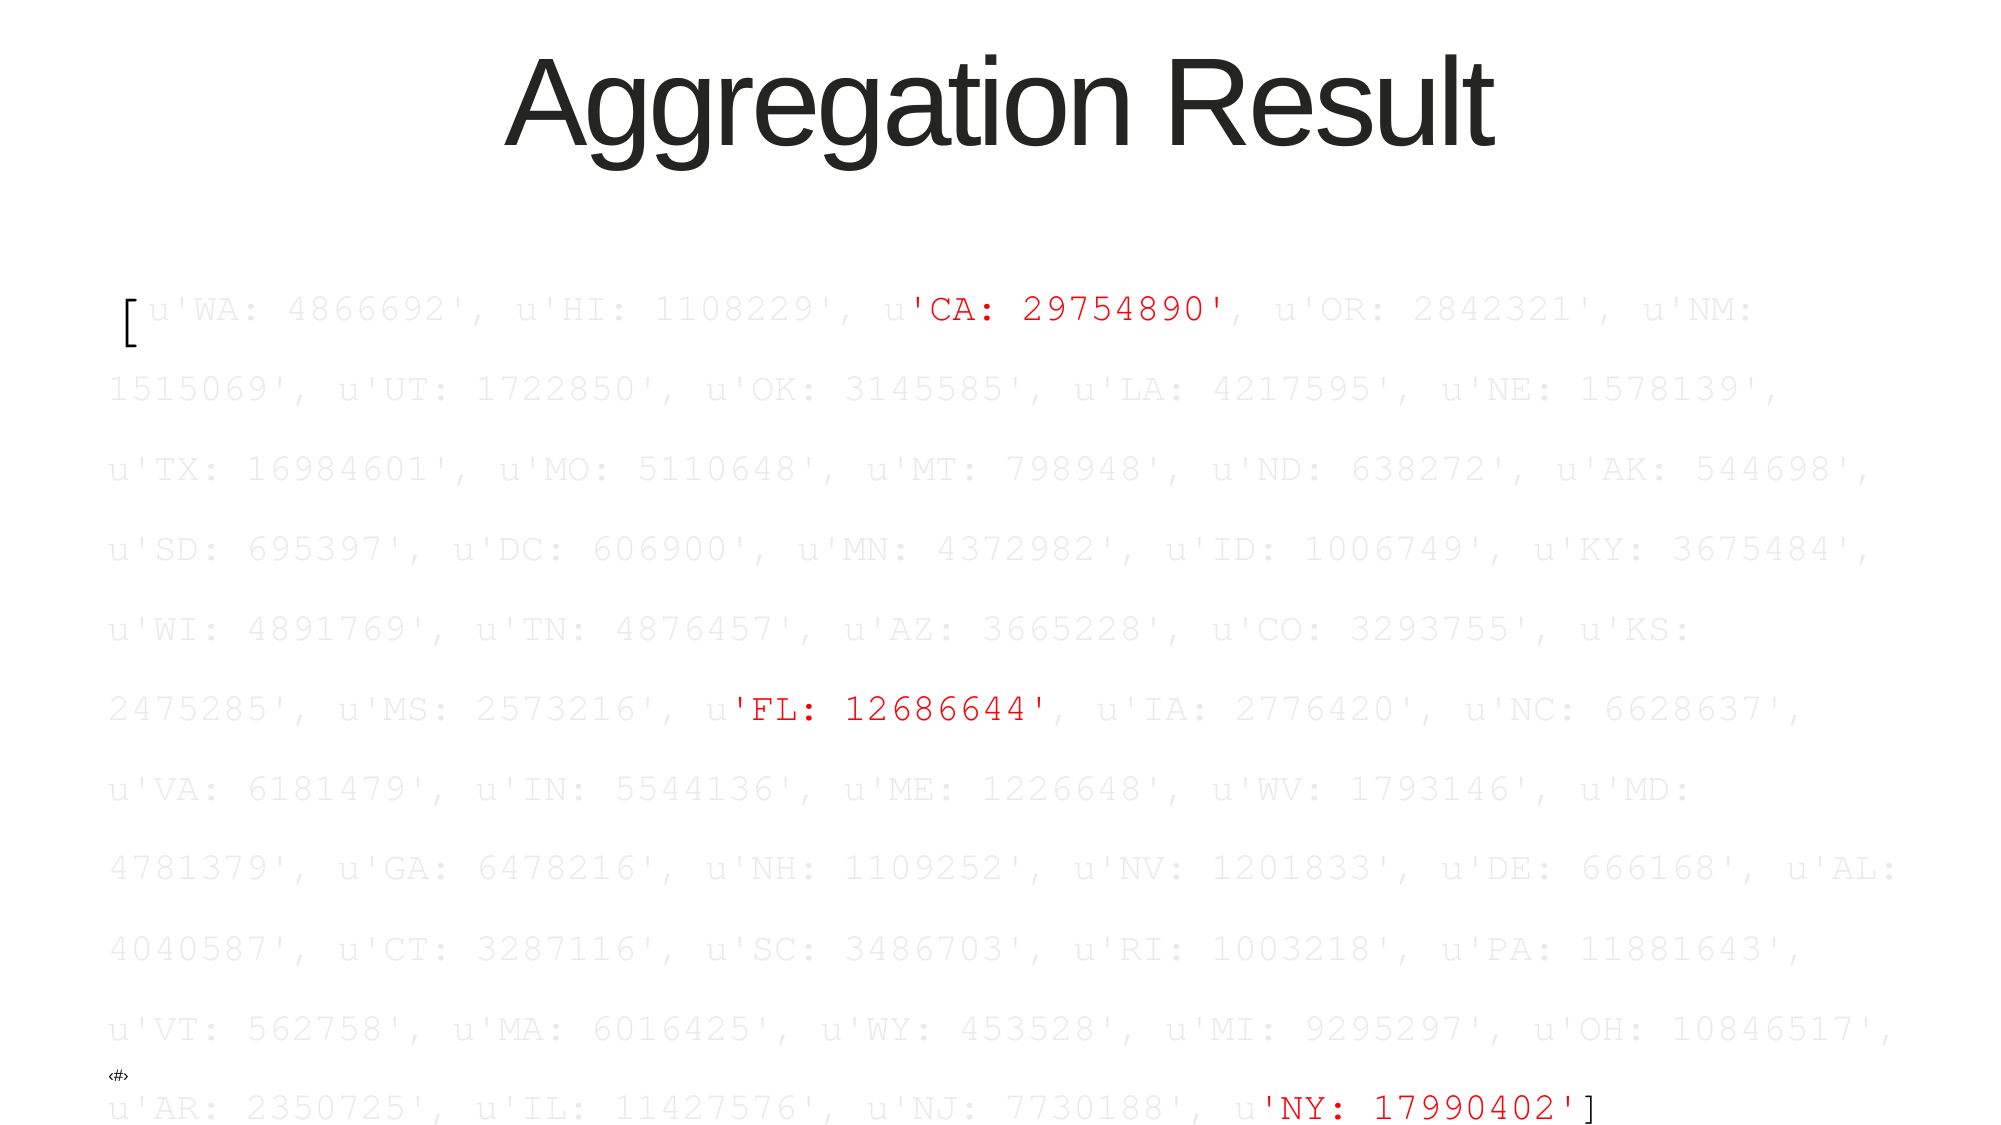

# Aggregation Result
[u'WA: 4866692', u'HI: 1108229', u'CA: 29754890', u'OR: 2842321', u'NM: 1515069', u'UT: 1722850', u'OK: 3145585', u'LA: 4217595', u'NE: 1578139', u'TX: 16984601', u'MO: 5110648', u'MT: 798948', u'ND: 638272', u'AK: 544698', u'SD: 695397', u'DC: 606900', u'MN: 4372982', u'ID: 1006749', u'KY: 3675484', u'WI: 4891769', u'TN: 4876457', u'AZ: 3665228', u'CO: 3293755', u'KS: 2475285', u'MS: 2573216', u'FL: 12686644', u'IA: 2776420', u'NC: 6628637', u'VA: 6181479', u'IN: 5544136', u'ME: 1226648', u'WV: 1793146', u'MD: 4781379', u'GA: 6478216', u'NH: 1109252', u'NV: 1201833', u'DE: 666168', u'AL: 4040587', u'CT: 3287116', u'SC: 3486703', u'RI: 1003218', u'PA: 11881643', u'VT: 562758', u'MA: 6016425', u'WY: 453528', u'MI: 9295297', u'OH: 10846517', u'AR: 2350725', u'IL: 11427576', u'NJ: 7730188', u'NY: 17990402']